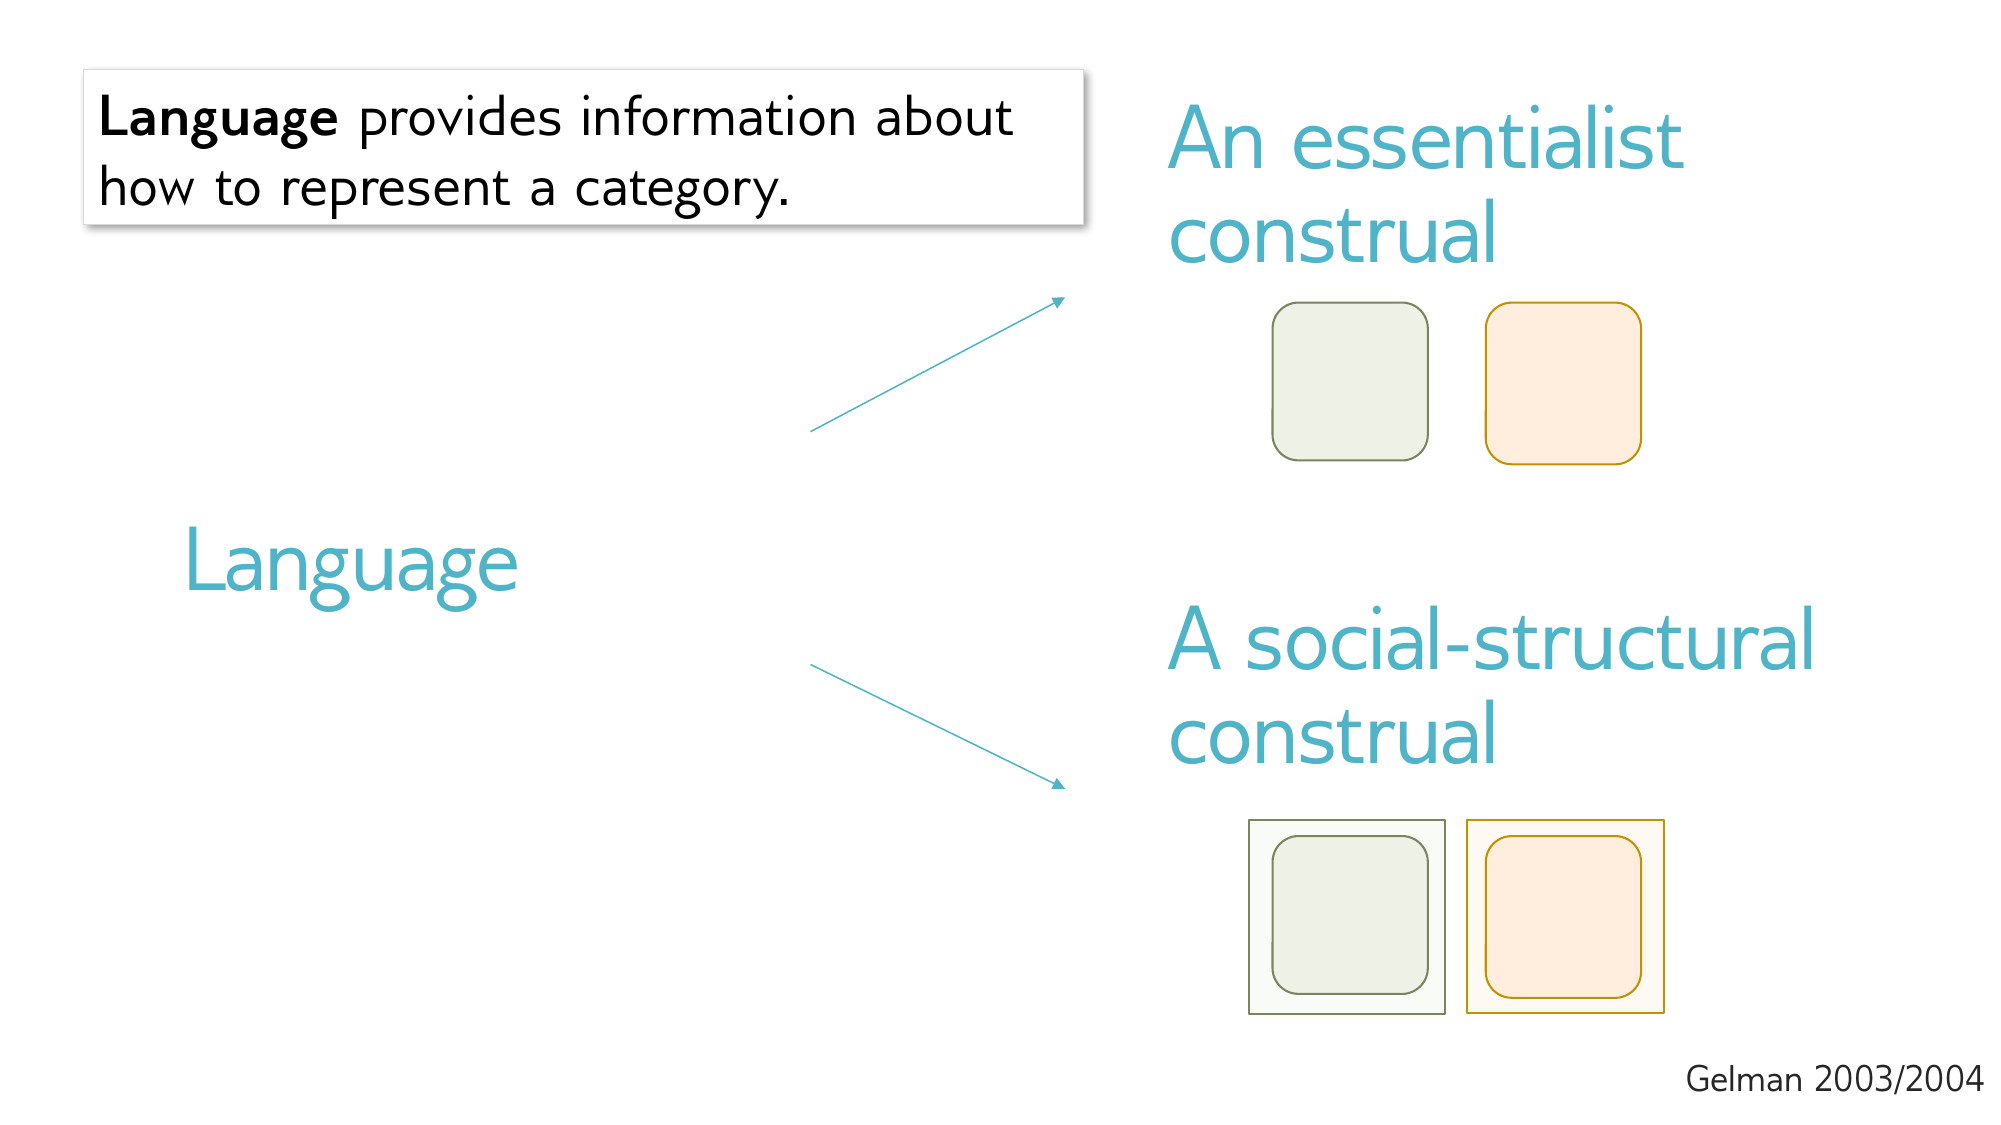

An essentialist
construal
Language provides information about how to represent a category.

Language
# A social-structural construal

Gelman 2003/2004